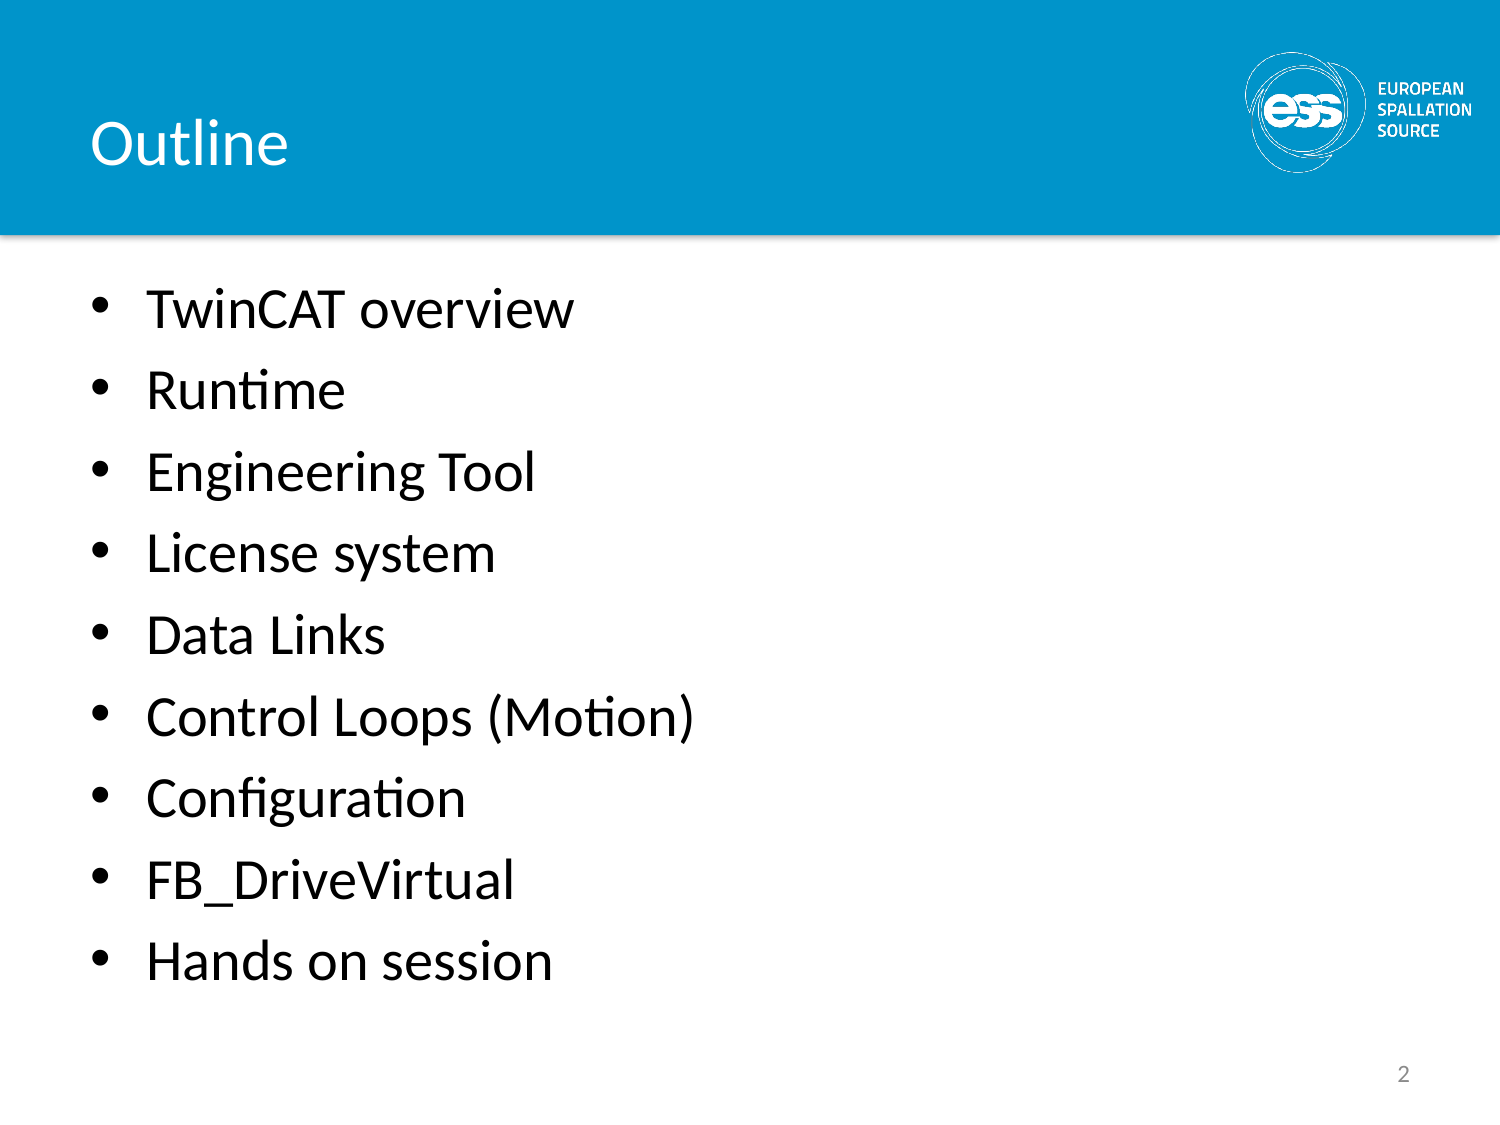

# Outline
TwinCAT overview
Runtime
Engineering Tool
License system
Data Links
Control Loops (Motion)
Configuration
FB_DriveVirtual
Hands on session

2